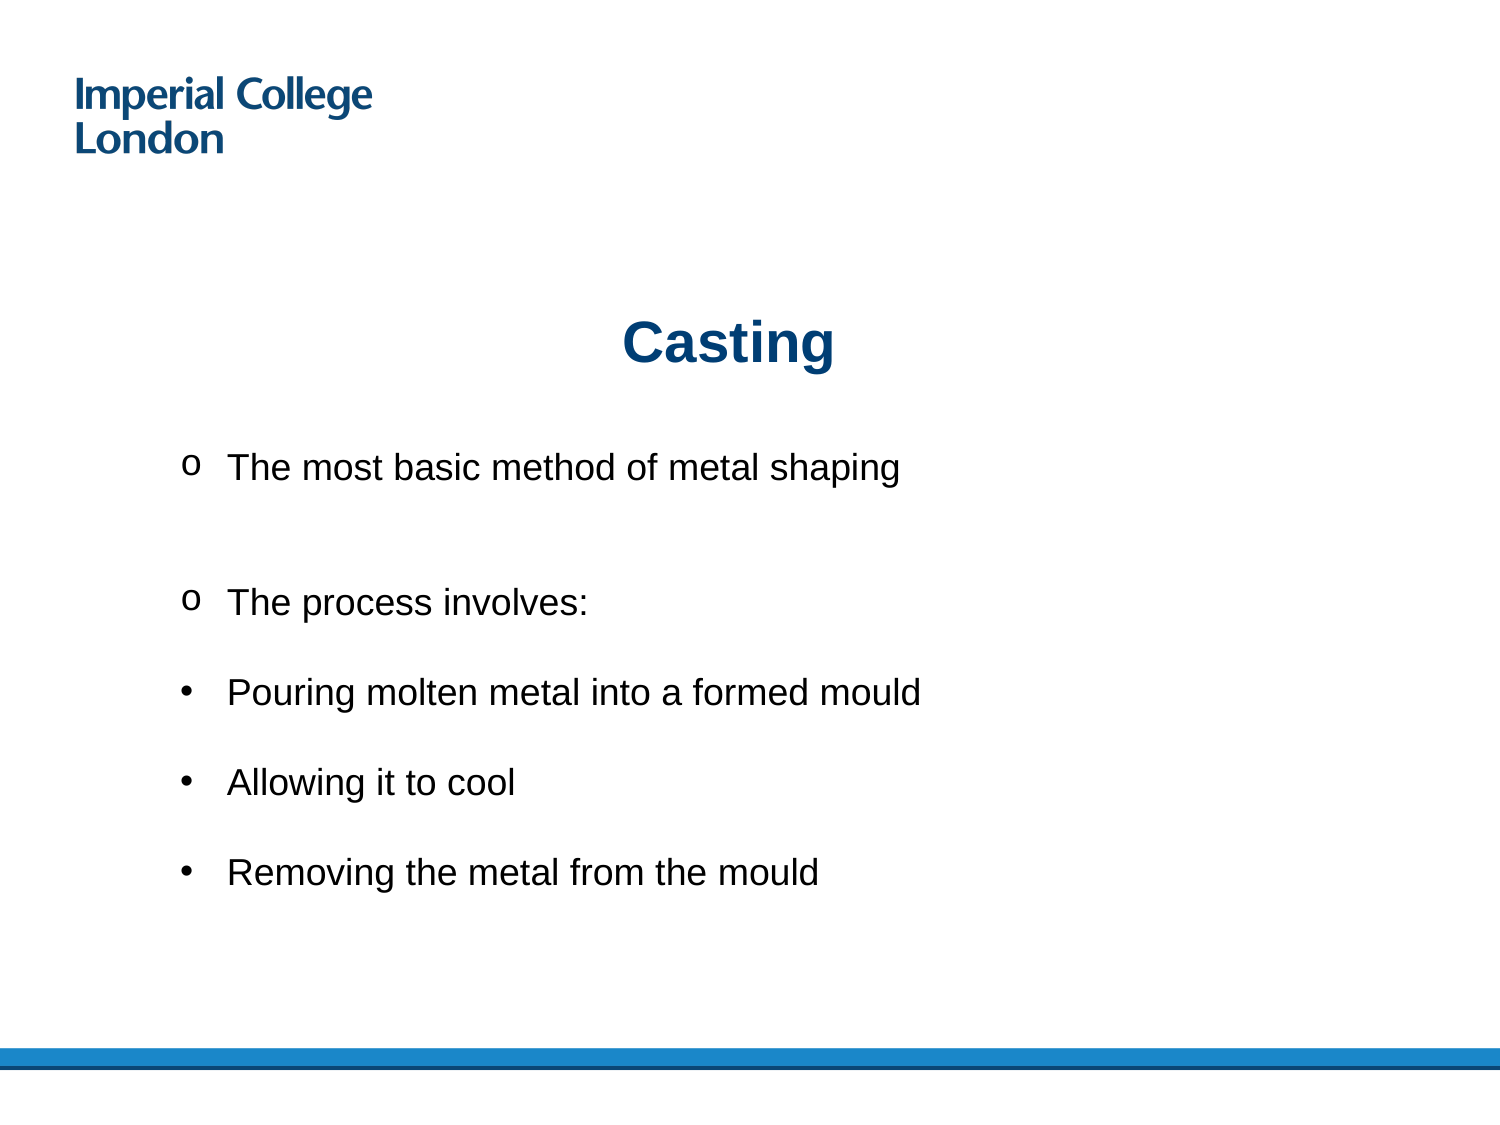

Casting
The most basic method of metal shaping

The process involves:

Pouring molten metal into a formed mould

Allowing it to cool

Removing the metal from the mould